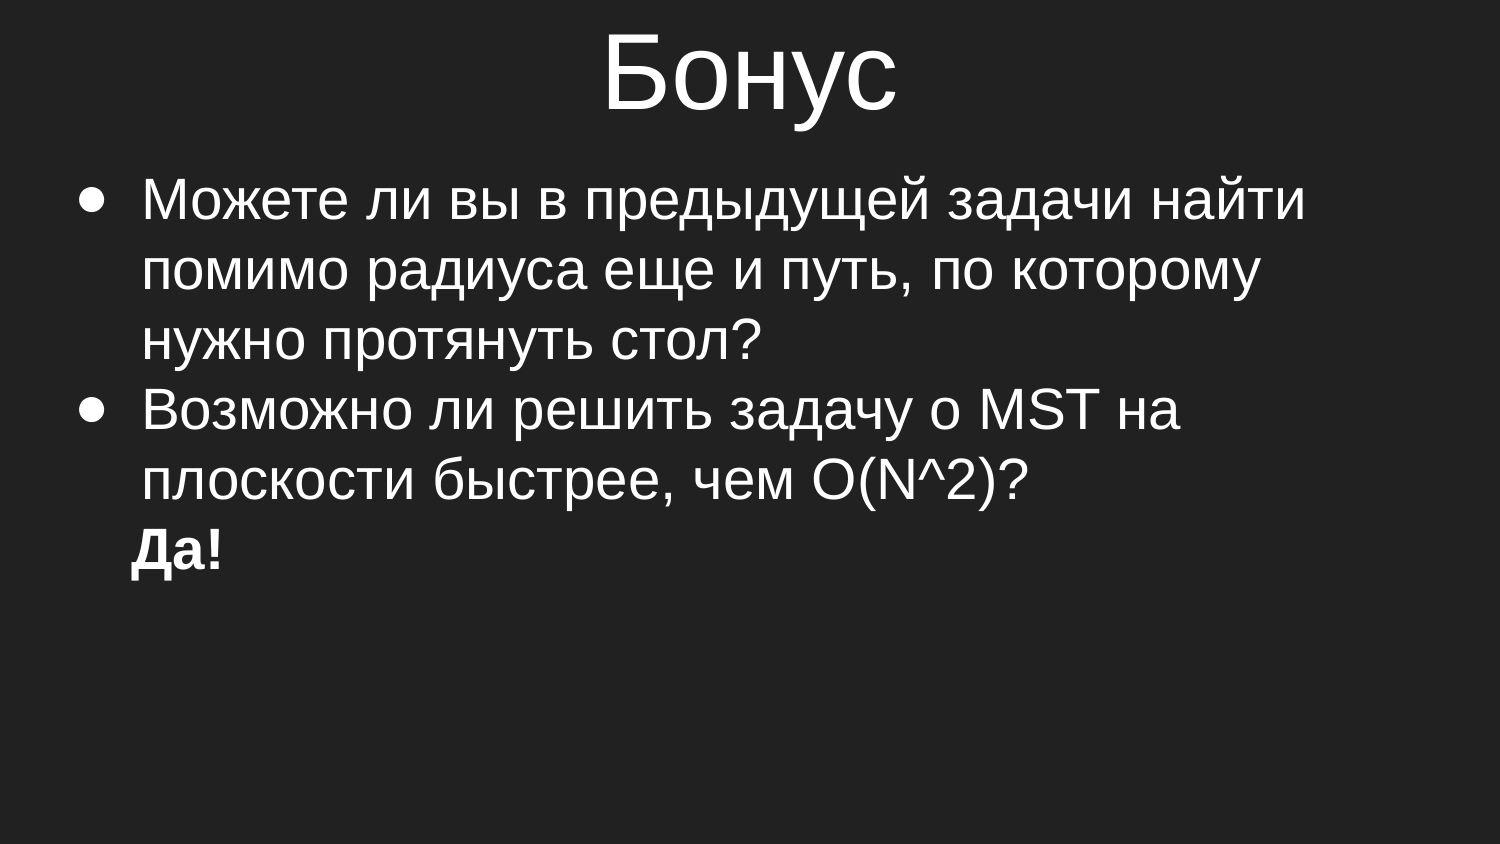

# Бонус
Можете ли вы в предыдущей задачи найти помимо радиуса еще и путь, по которому нужно протянуть стол?
Возможно ли решить задачу о MST на плоскости быстрее, чем O(N^2)?
    Да!